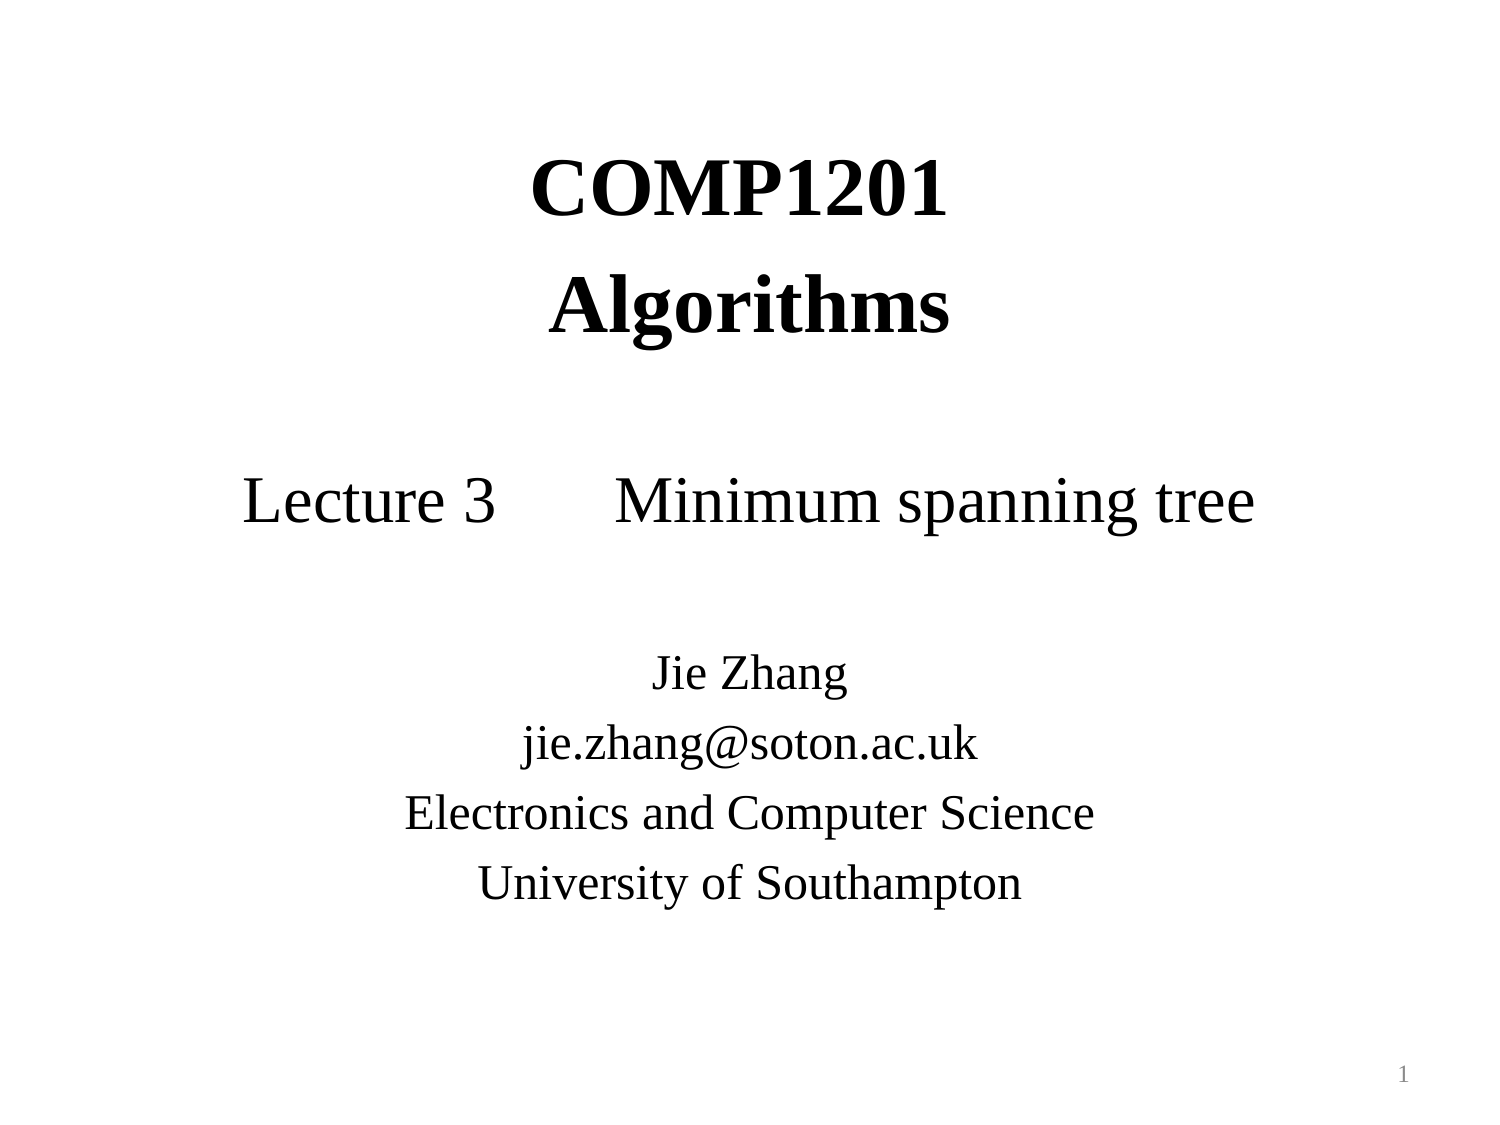

COMP1201
Algorithms

Lecture 3       Minimum spanning tree

Jie Zhang
jie.zhang@soton.ac.uk
Electronics and Computer Science
University of Southampton

1